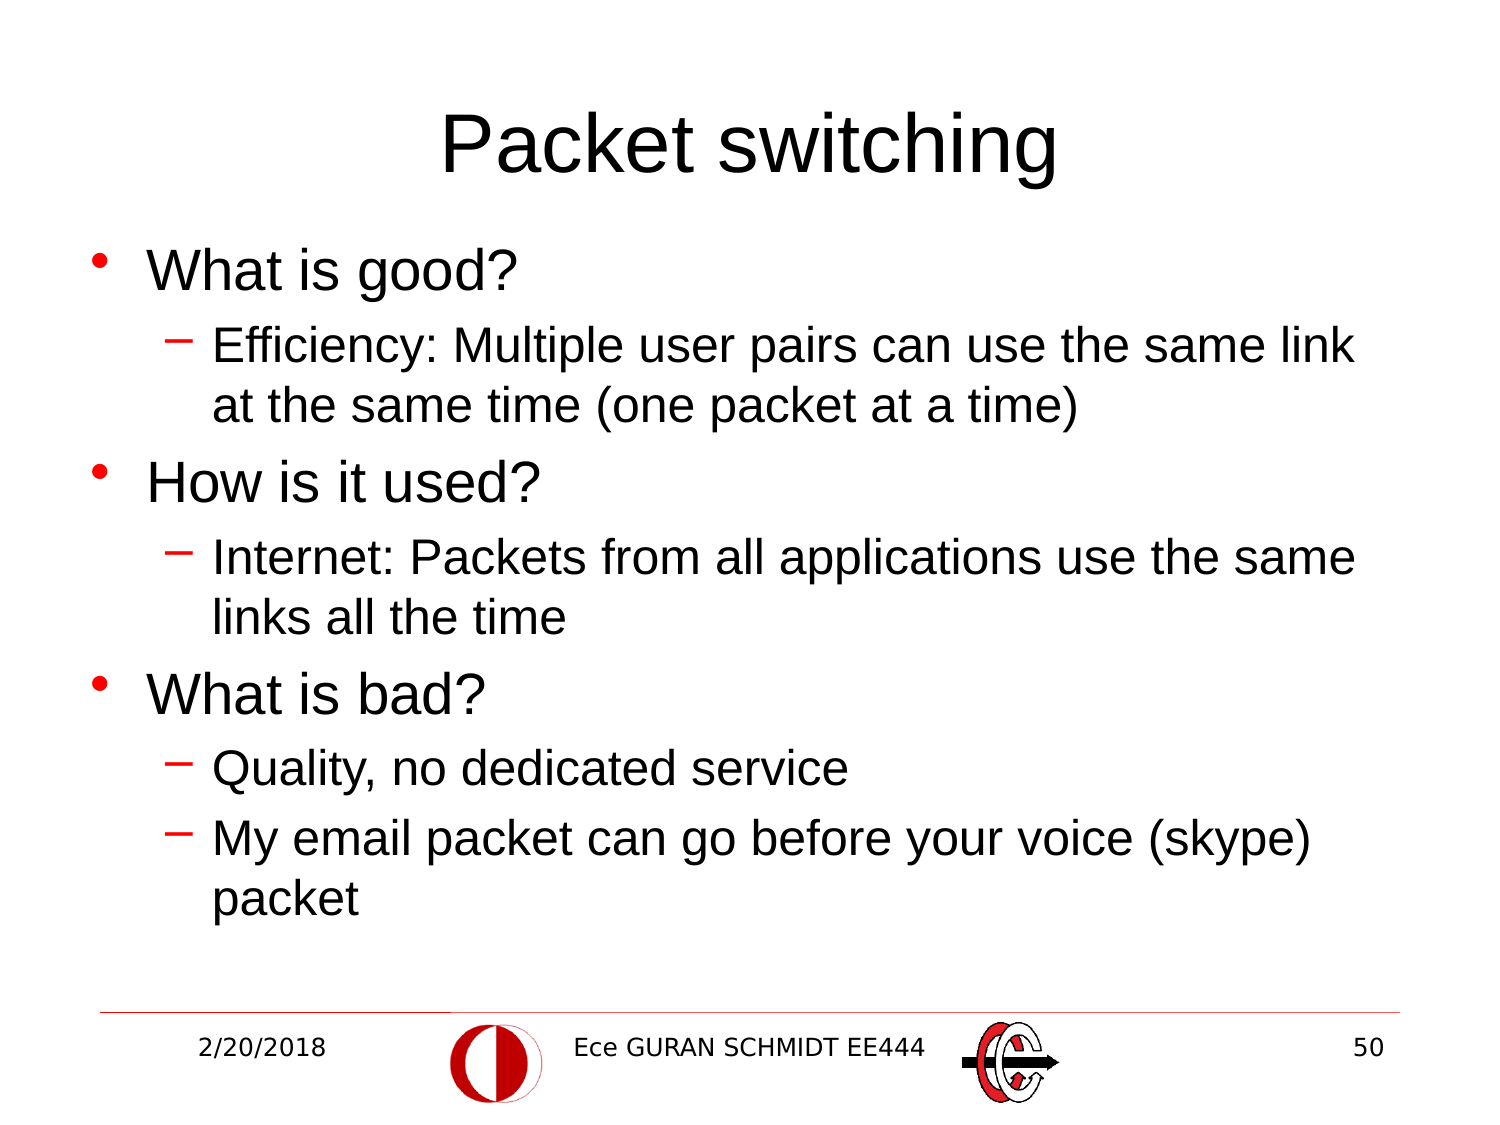

# Packet switching
What is good?
Efficiency: Multiple user pairs can use the same link at the same time (one packet at a time)
How is it used?
Internet: Packets from all applications use the same links all the time
What is bad?
Quality, no dedicated service
My email packet can go before your voice (skype) packet
2/20/2018
Ece GURAN SCHMIDT EE444
50